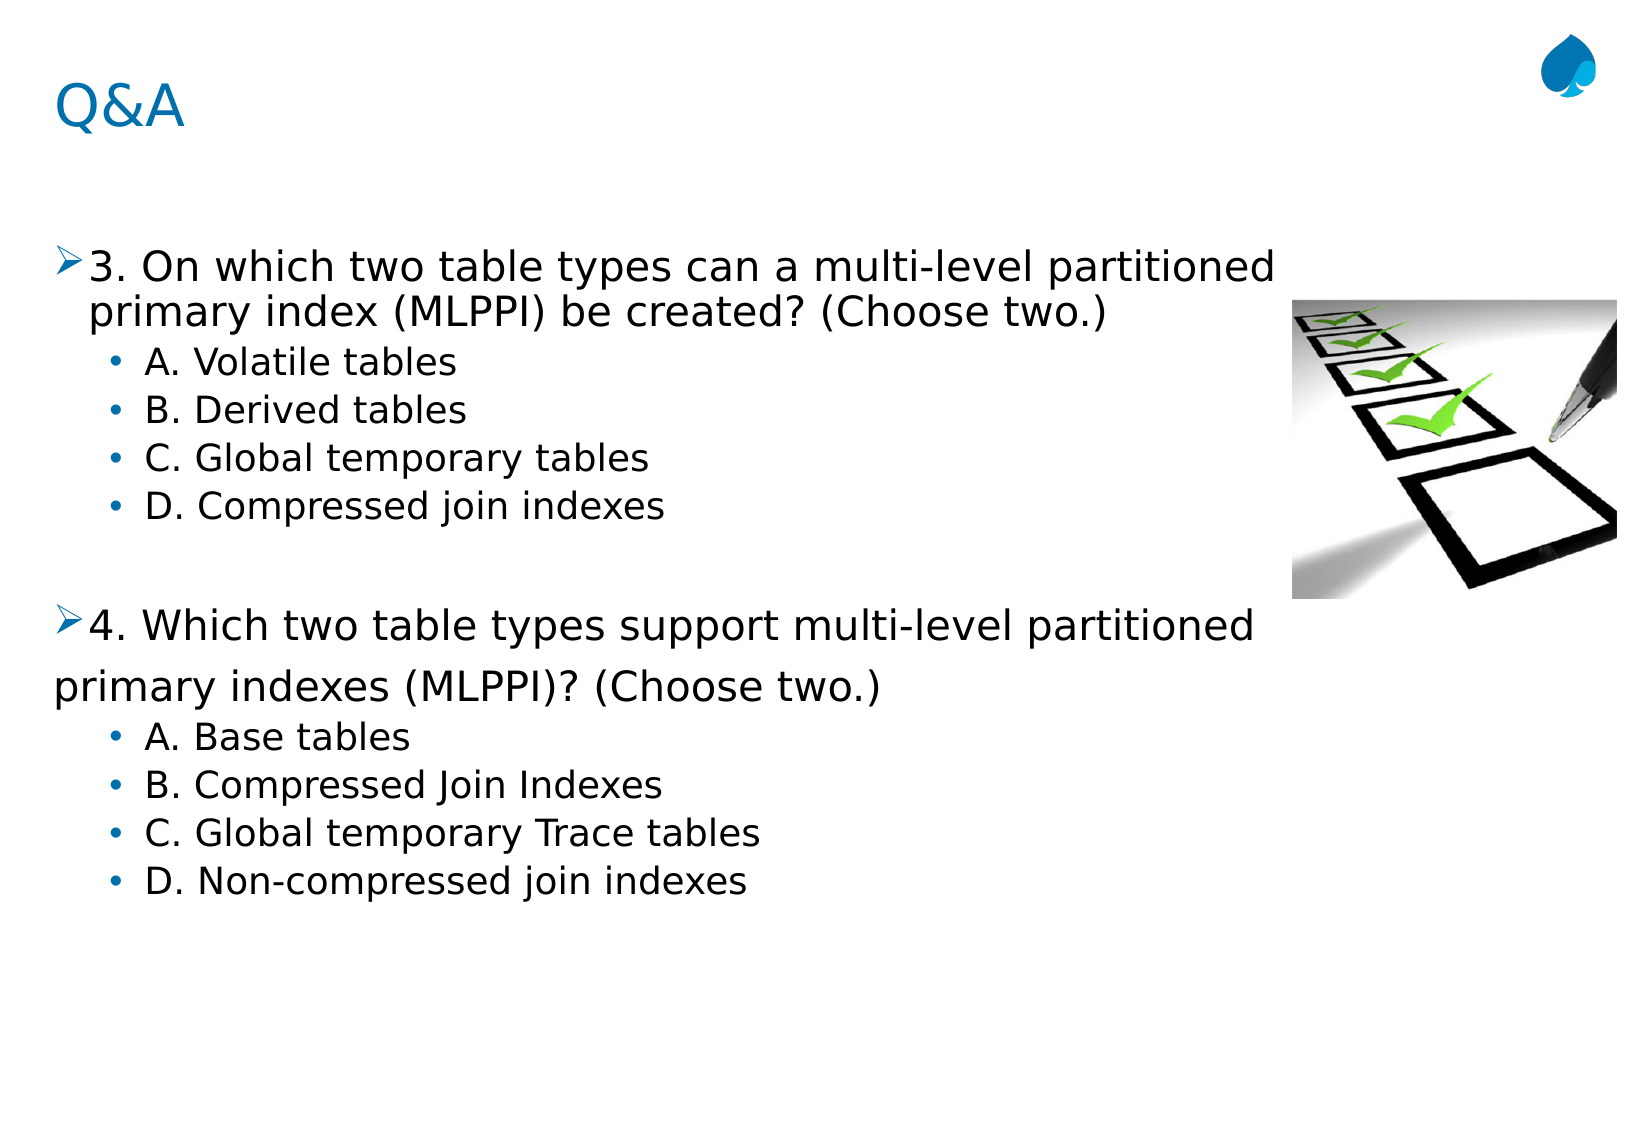

# Q&A
3. On which two table types can a multi-level partitioned primary index (MLPPI) be created? (Choose two.)
A. Volatile tables
B. Derived tables
C. Global temporary tables
D. Compressed join indexes

4. Which two table types support multi-level partitioned
primary indexes (MLPPI)? (Choose two.)
A. Base tables
B. Compressed Join Indexes
C. Global temporary Trace tables
D. Non-compressed join indexes